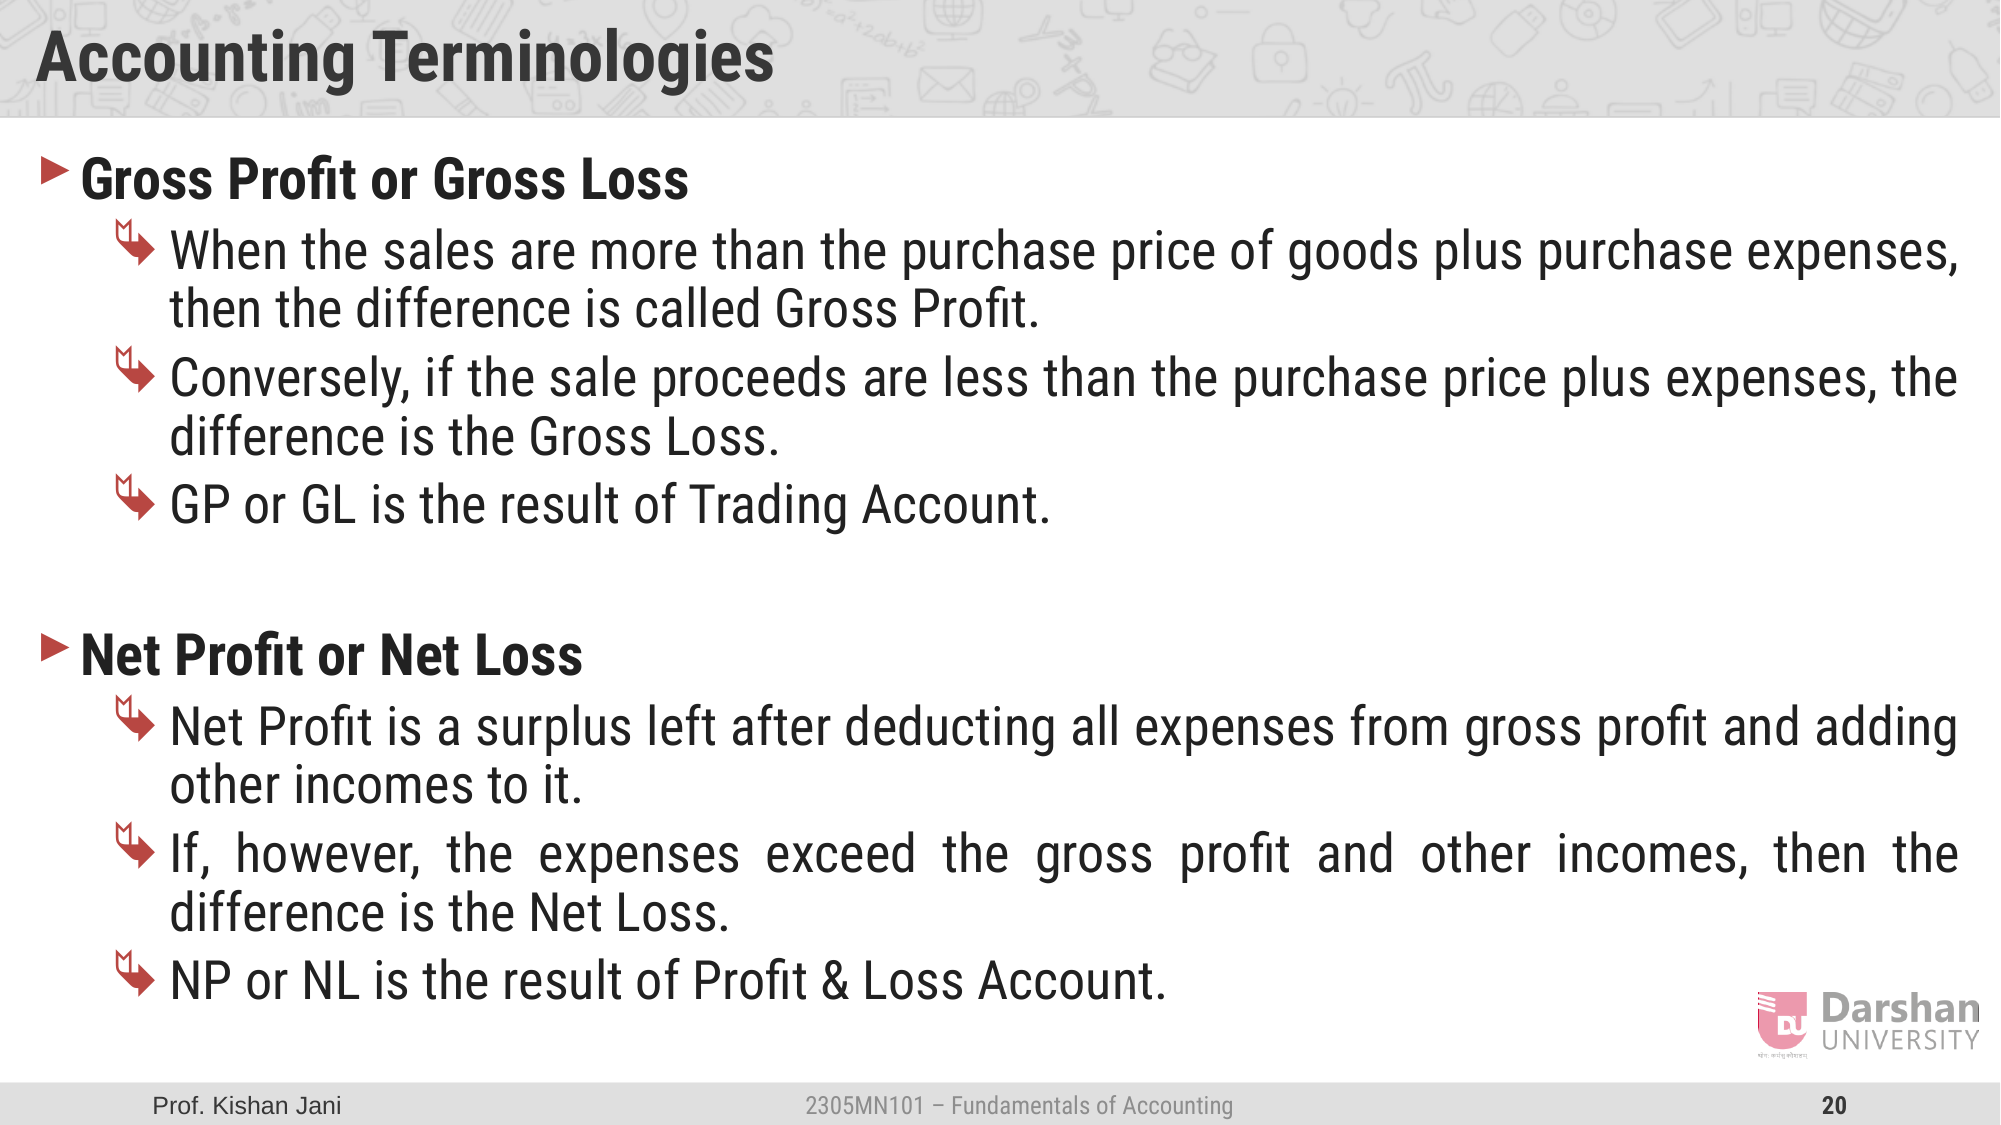

# Accounting Terminologies
Gross Profit or Gross Loss
When the sales are more than the purchase price of goods plus purchase expenses, then the difference is called Gross Profit.
Conversely, if the sale proceeds are less than the purchase price plus expenses, the difference is the Gross Loss.
GP or GL is the result of Trading Account.

Net Profit or Net Loss
Net Profit is a surplus left after deducting all expenses from gross profit and adding other incomes to it.
If, however, the expenses exceed the gross profit and other incomes, then the difference is the Net Loss.
NP or NL is the result of Profit & Loss Account.